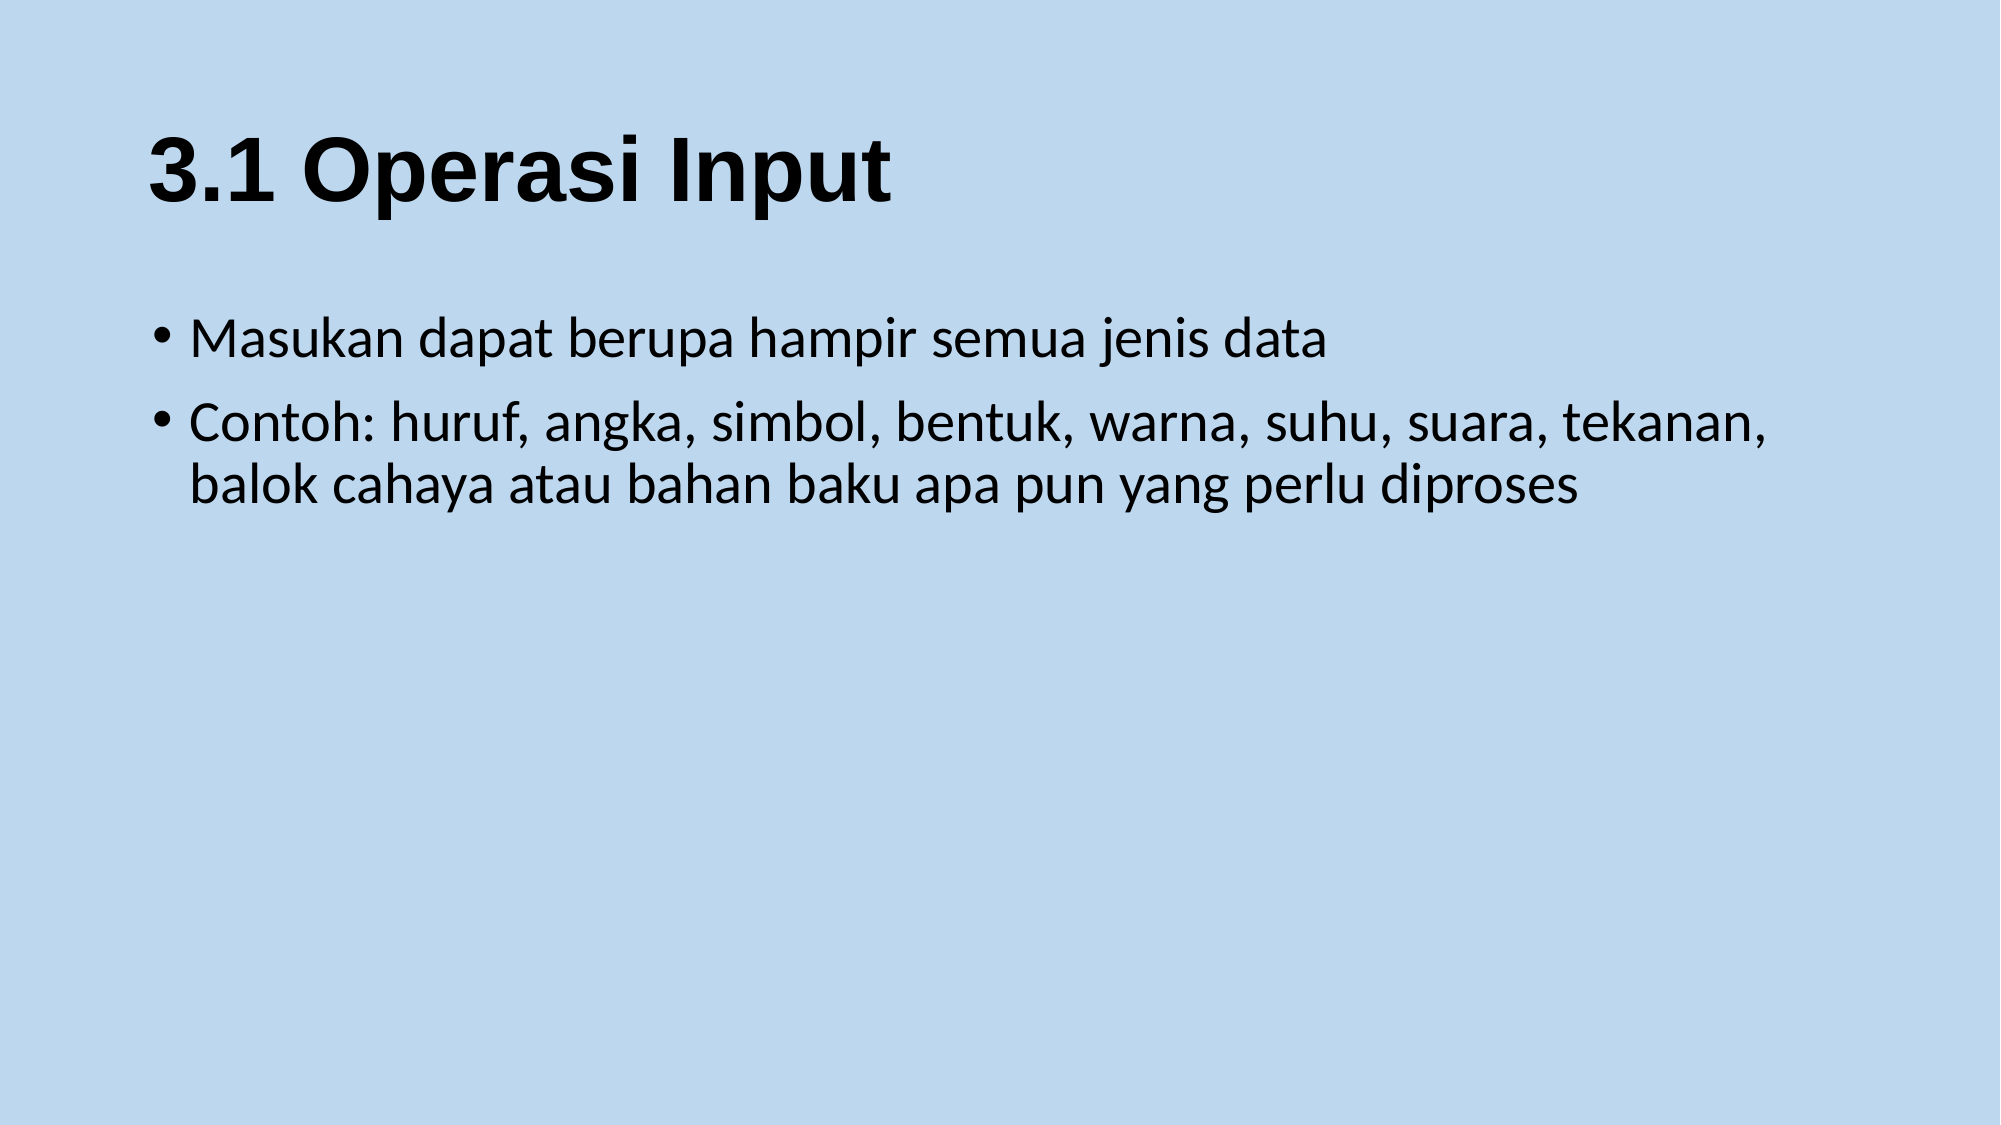

# 3.1 Operasi Input

Masukan dapat berupa hampir semua jenis data
Contoh: huruf, angka, simbol, bentuk, warna, suhu, suara, tekanan, balok cahaya atau bahan baku apa pun yang perlu diproses